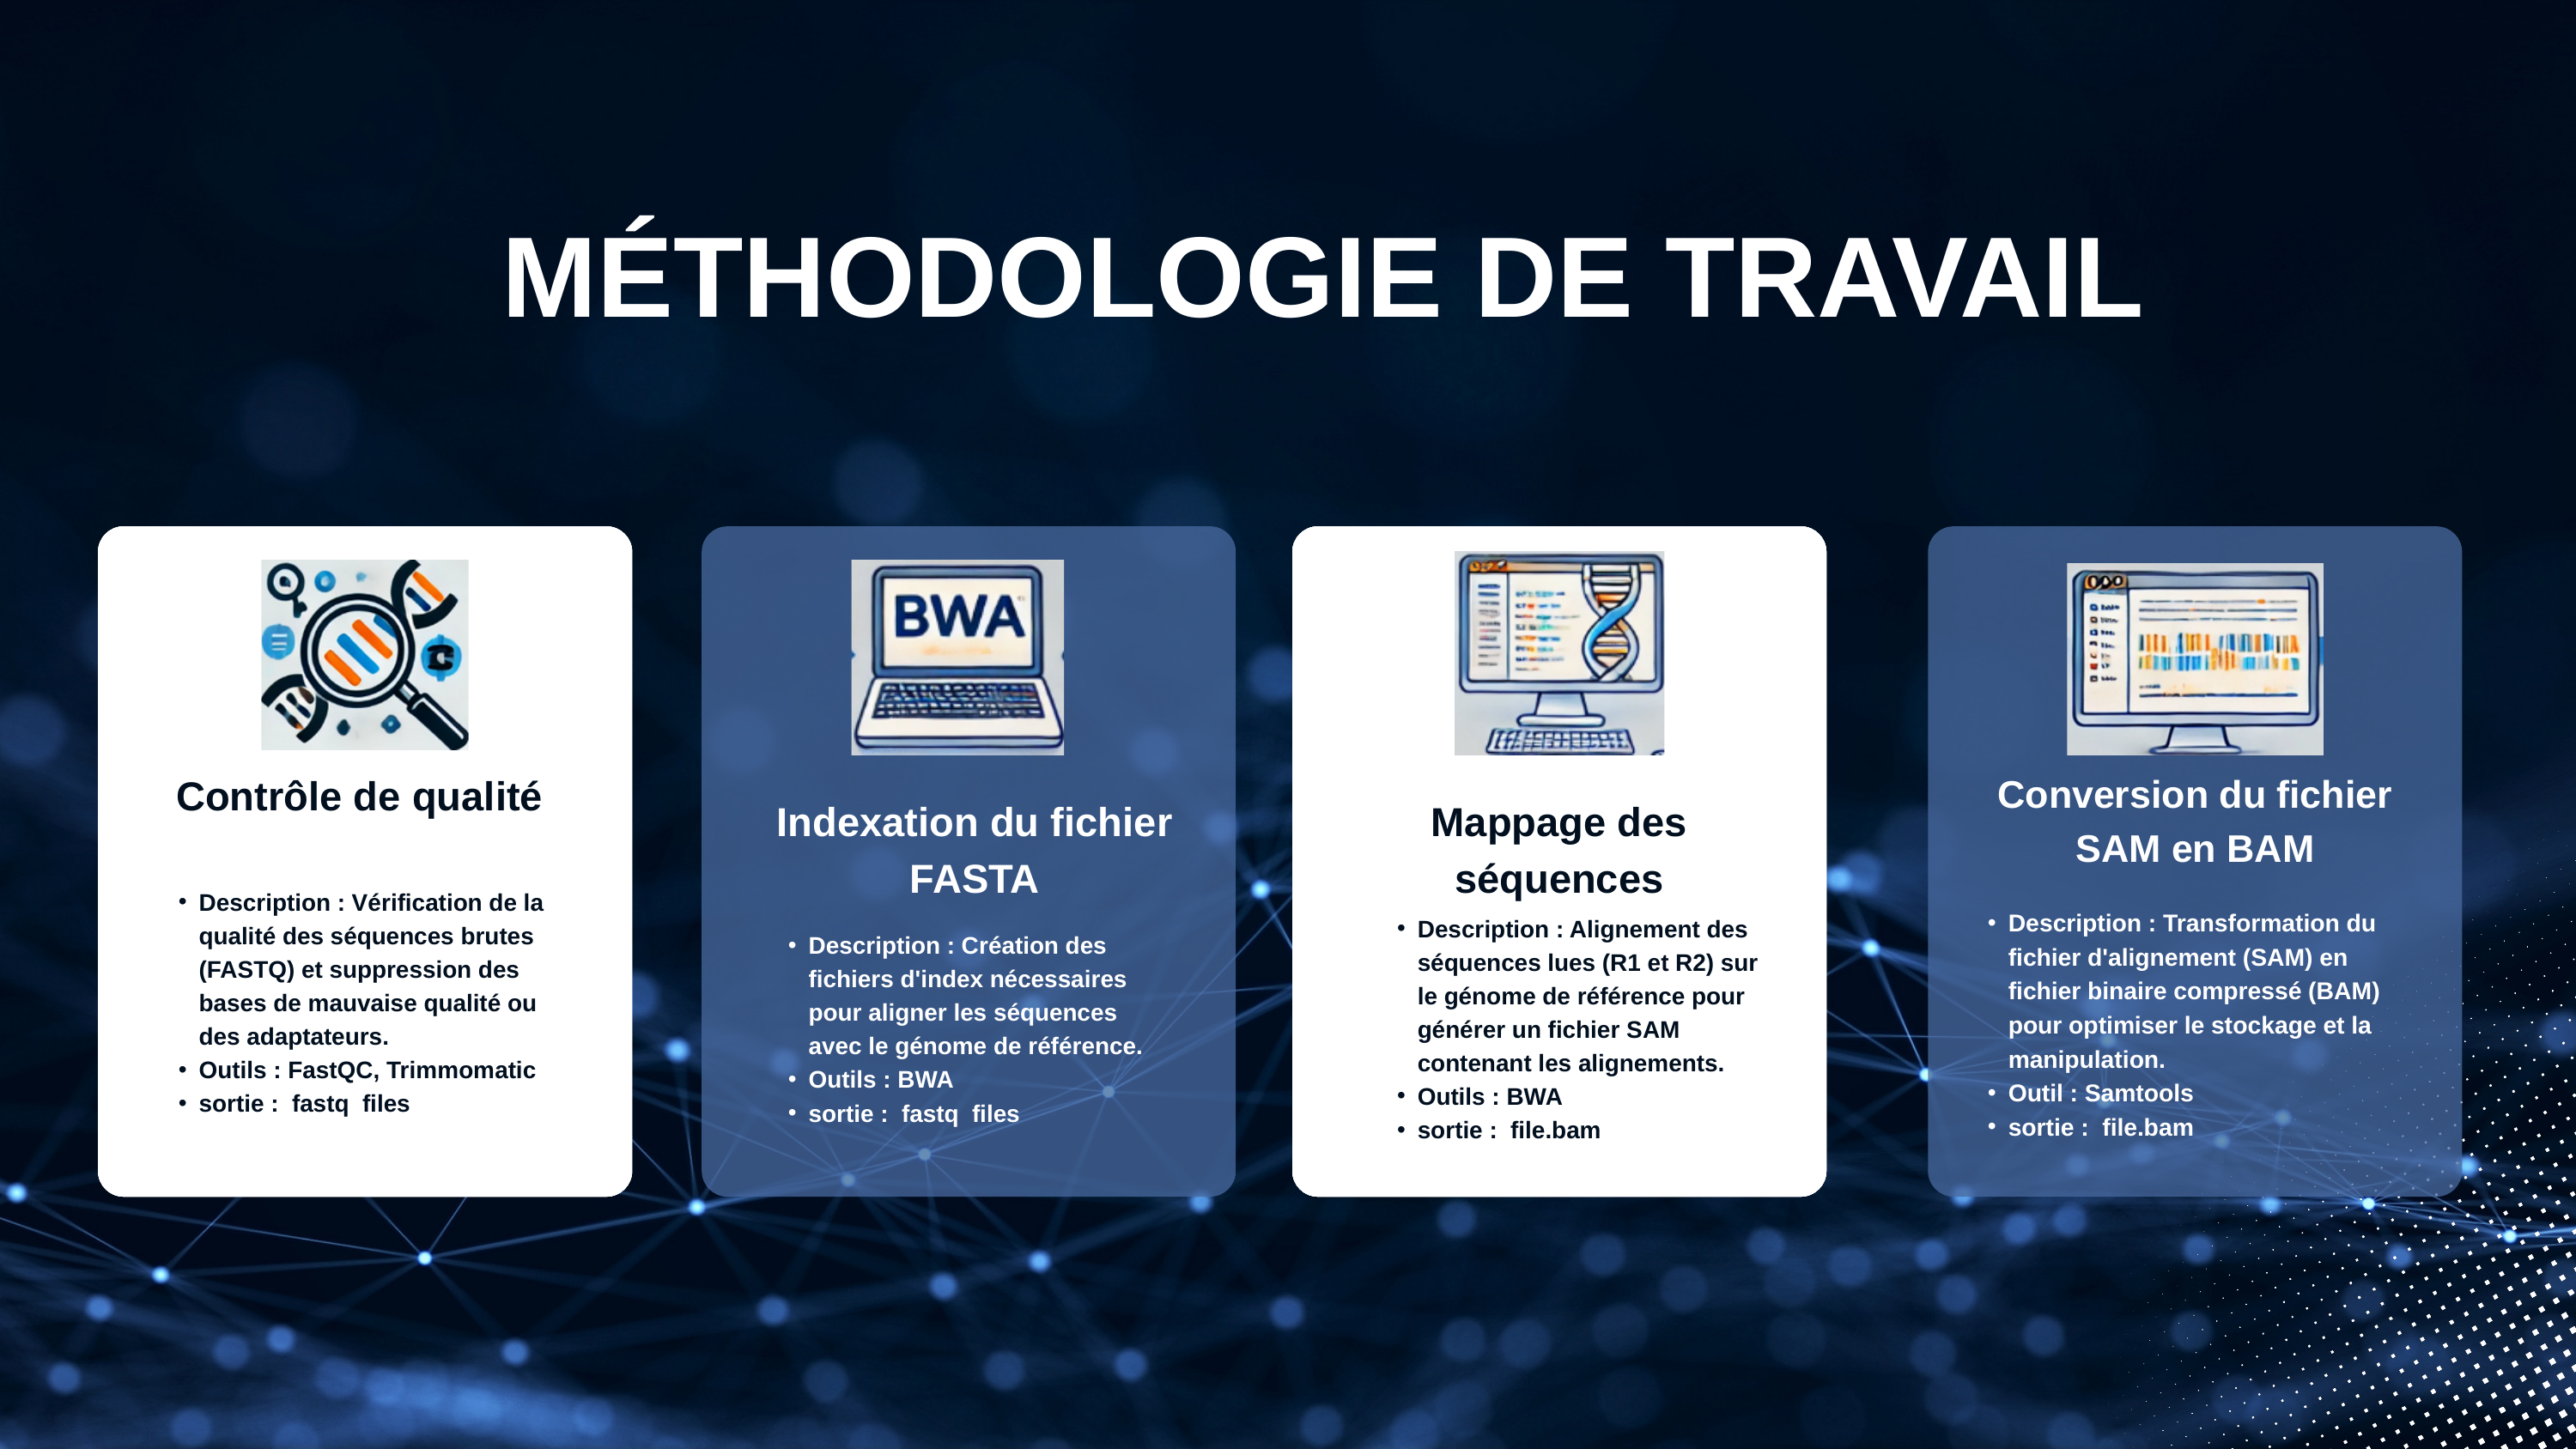

MÉTHODOLOGIE DE TRAVAIL

Contrôle de qualité
Conversion du fichier SAM en BAM
Logistics & Infrastructure
Logistics & Infrastructure
Logistics & Infrastructure
Indexation du fichier FASTA
Human Resources
Human Resources
Human Resources
Mappage des séquences
Description : Vérification de la qualité des séquences brutes (FASTQ) et suppression des bases de mauvaise qualité ou des adaptateurs.
Outils : FastQC, Trimmomatic
sortie :  fastq  files
Description : Transformation du fichier d'alignement (SAM) en fichier binaire compressé (BAM) pour optimiser le stockage et la manipulation.
Outil : Samtools
sortie :  file.bam
Description : Alignement des séquences lues (R1 et R2) sur le génome de référence pour générer un fichier SAM contenant les alignements.
Outils : BWA
sortie :  file.bam
Description : Création des fichiers d'index nécessaires pour aligner les séquences avec le génome de référence.
Outils : BWA
sortie :  fastq  files
Ensure smooth operations by establishing efficient logistics and a robust infrastructure. This involves assessing transportation networks, warehousing needs, and supply chain management.
Ensure smooth operations by establishing efficient logistics and a robust infrastructure. This involves assessing transportation networks, warehousing needs, and supply chain management.
Ensure smooth operations by establishing efficient logistics and a robust infrastructure. This involves assessing transportation networks, warehousing needs, and supply chain management.
Explore new technologies, market trends, or disruptive forces that could shape the future competitive landscape. Understanding these trends helps you anticipate potential threats and opportunities.
Recruit and train qualified staff to support new market operations. Address potential skills gaps and ensure cultural competency within the team.
Recruit and train qualified staff to support new market operations. Address potential skills gaps and ensure cultural competency within the team.
Recruit and train qualified staff to support new market operations. Address potential skills gaps and ensure cultural competency within the team.